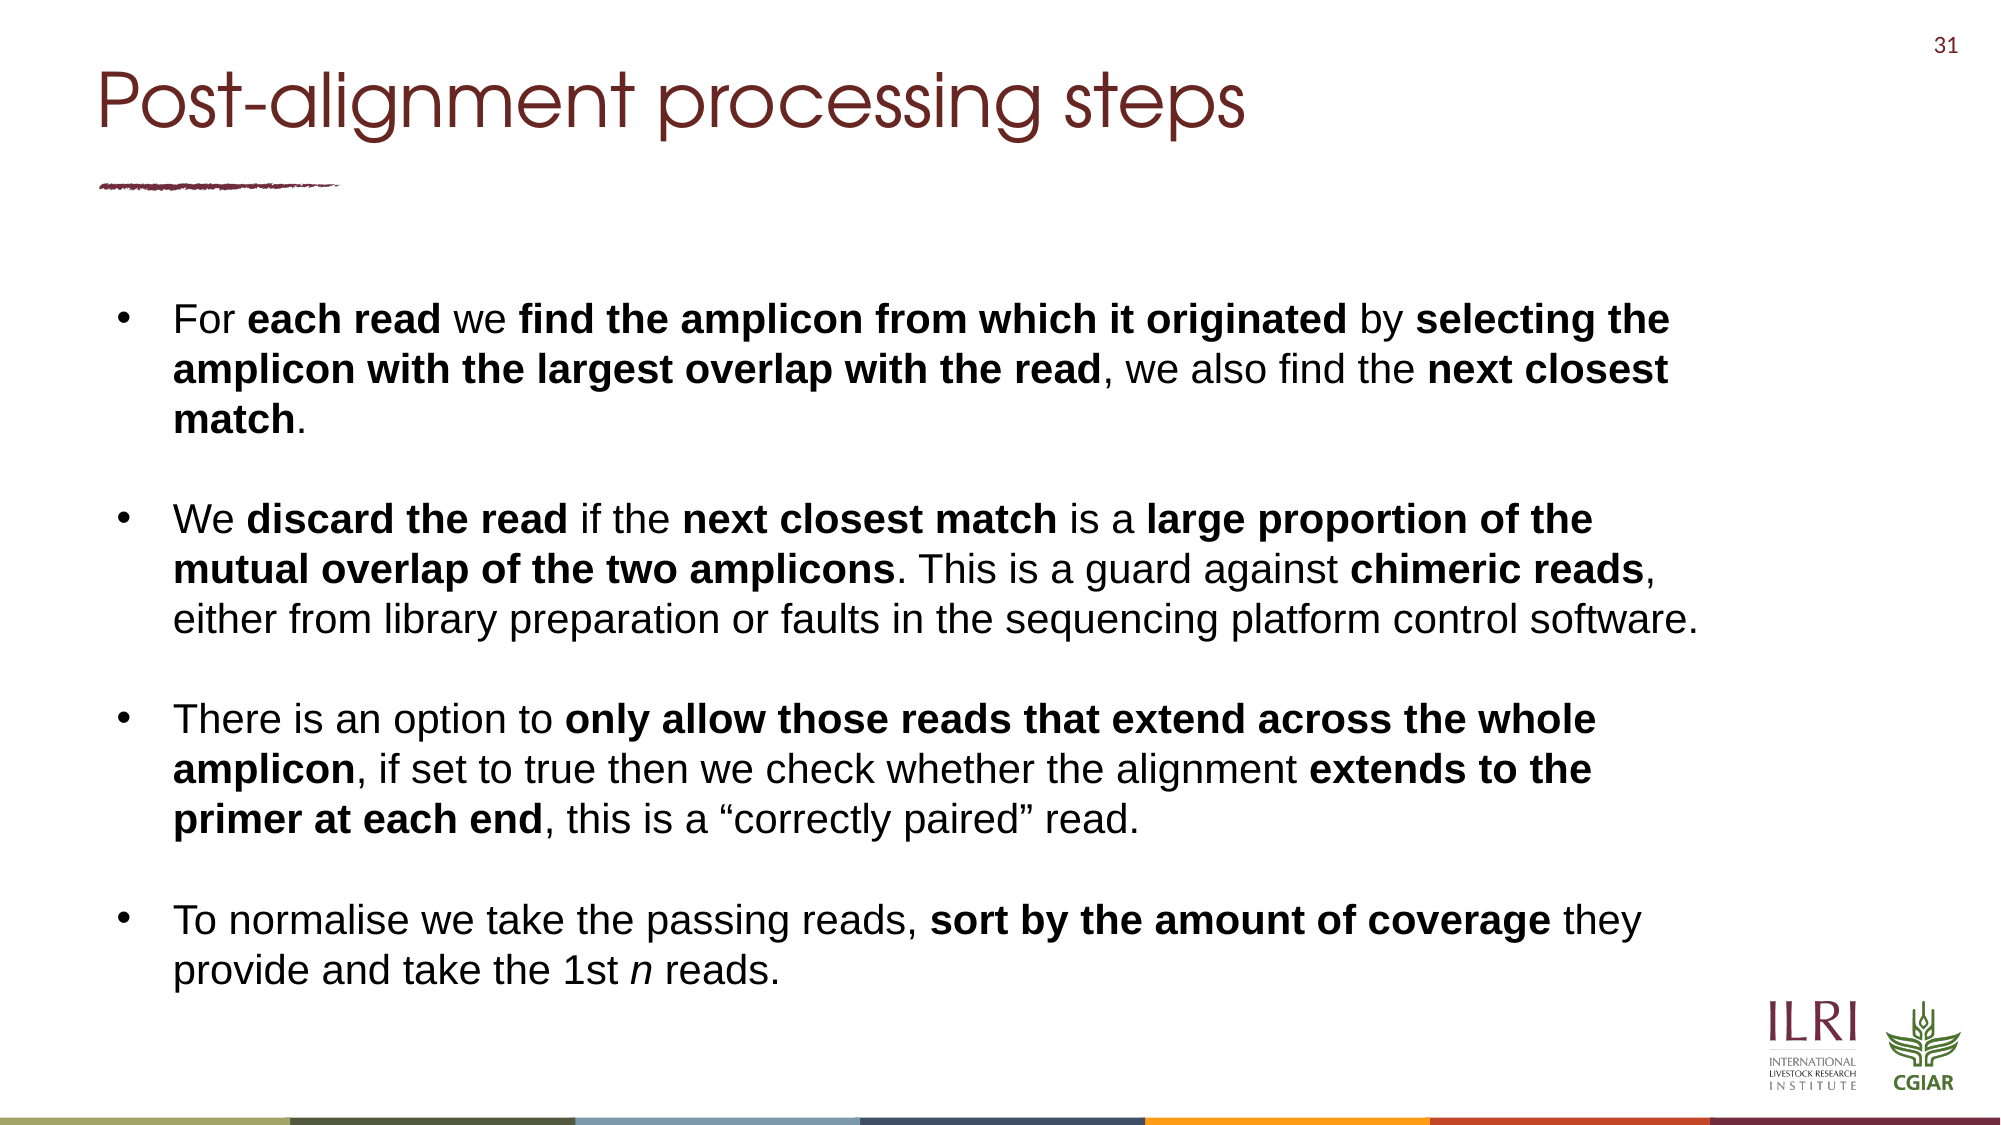

# Post-alignment processing steps
For each read we find the amplicon from which it originated by selecting the amplicon with the largest overlap with the read, we also find the next closest match.

We discard the read if the next closest match is a large proportion of the mutual overlap of the two amplicons. This is a guard against chimeric reads, either from library preparation or faults in the sequencing platform control software.

There is an option to only allow those reads that extend across the whole amplicon, if set to true then we check whether the alignment extends to the primer at each end, this is a “correctly paired” read.

To normalise we take the passing reads, sort by the amount of coverage they provide and take the 1st n reads.